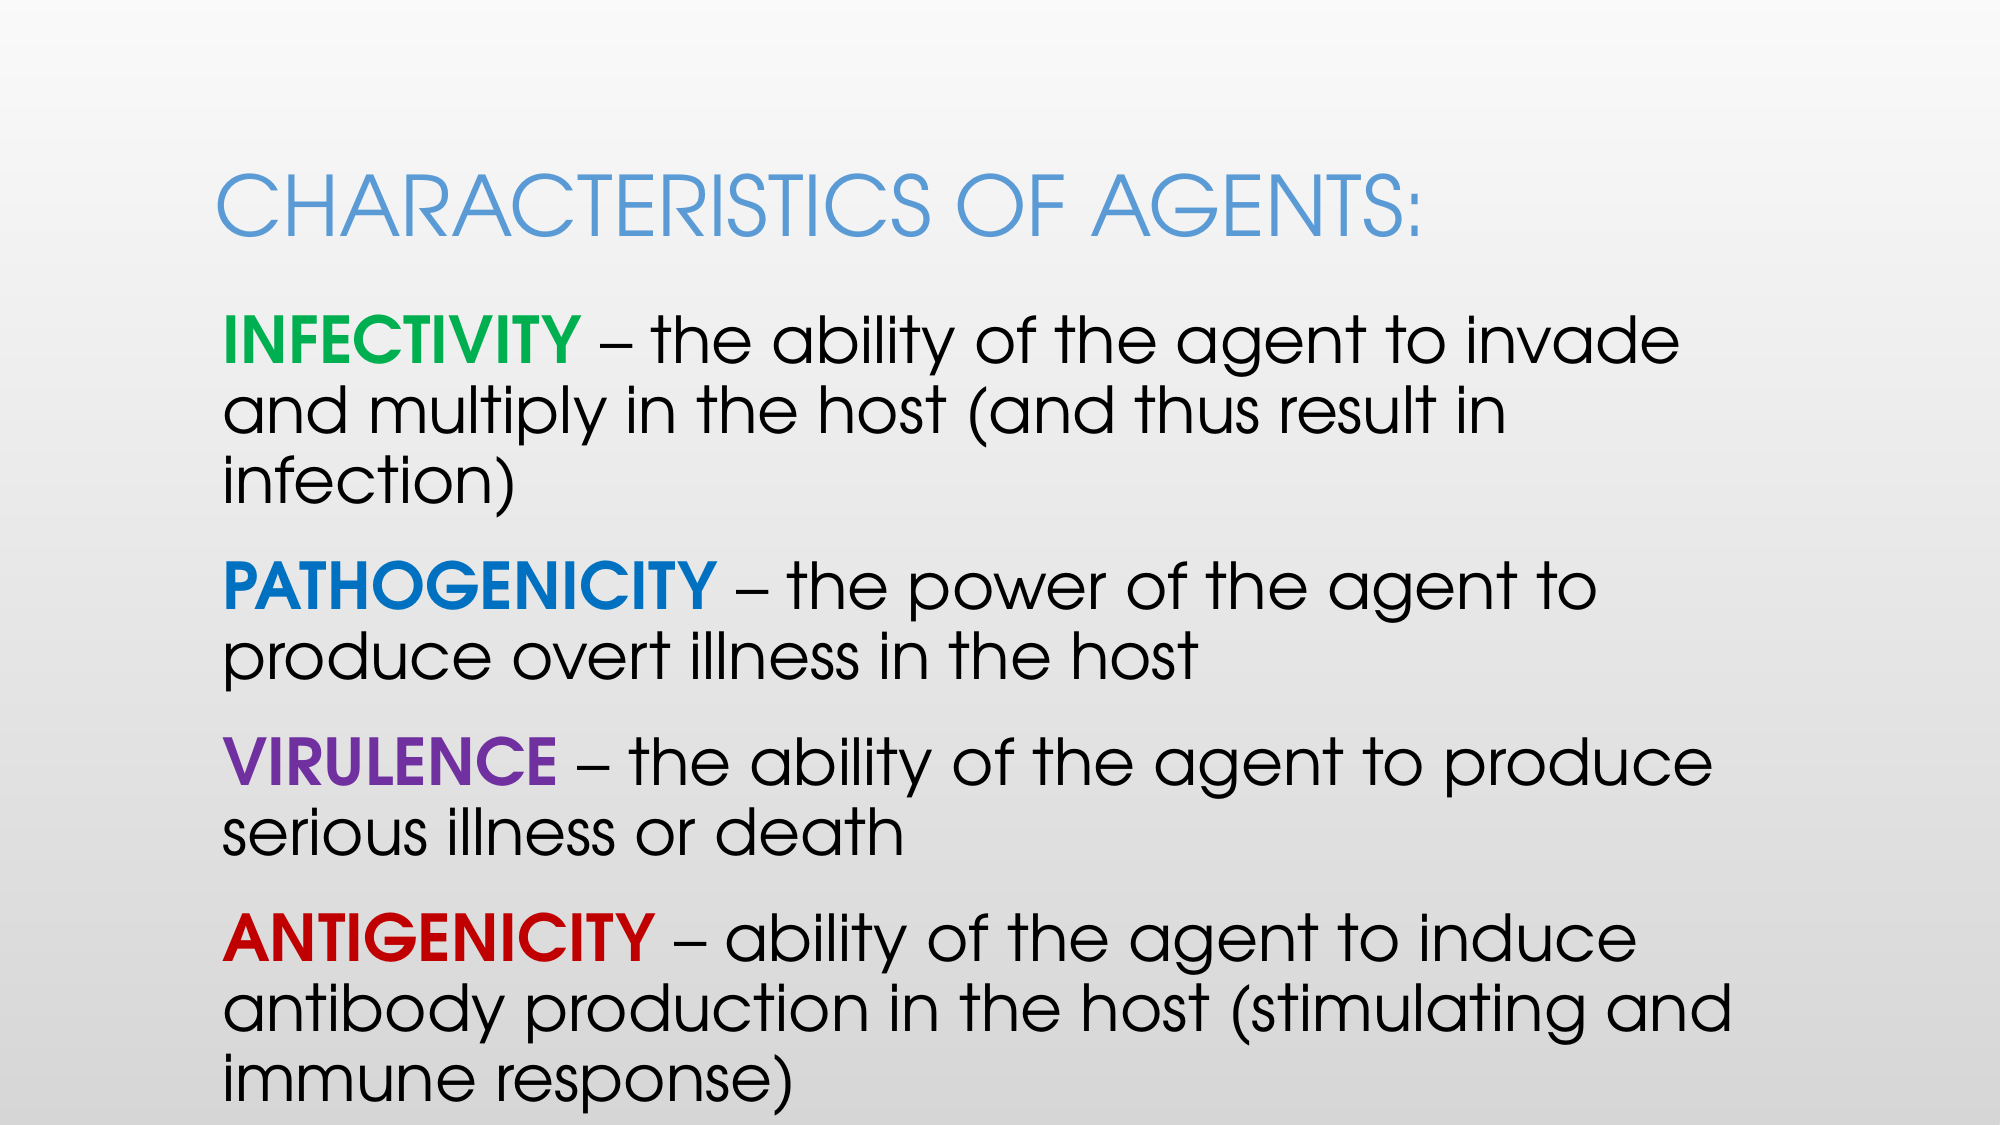

# Characteristics of agents:
INFECTIVITY – the ability of the agent to invade and multiply in the host (and thus result in infection)
PATHOGENICITY – the power of the agent to produce overt illness in the host
VIRULENCE – the ability of the agent to produce serious illness or death
ANTIGENICITY – ability of the agent to induce antibody production in the host (stimulating and immune response)